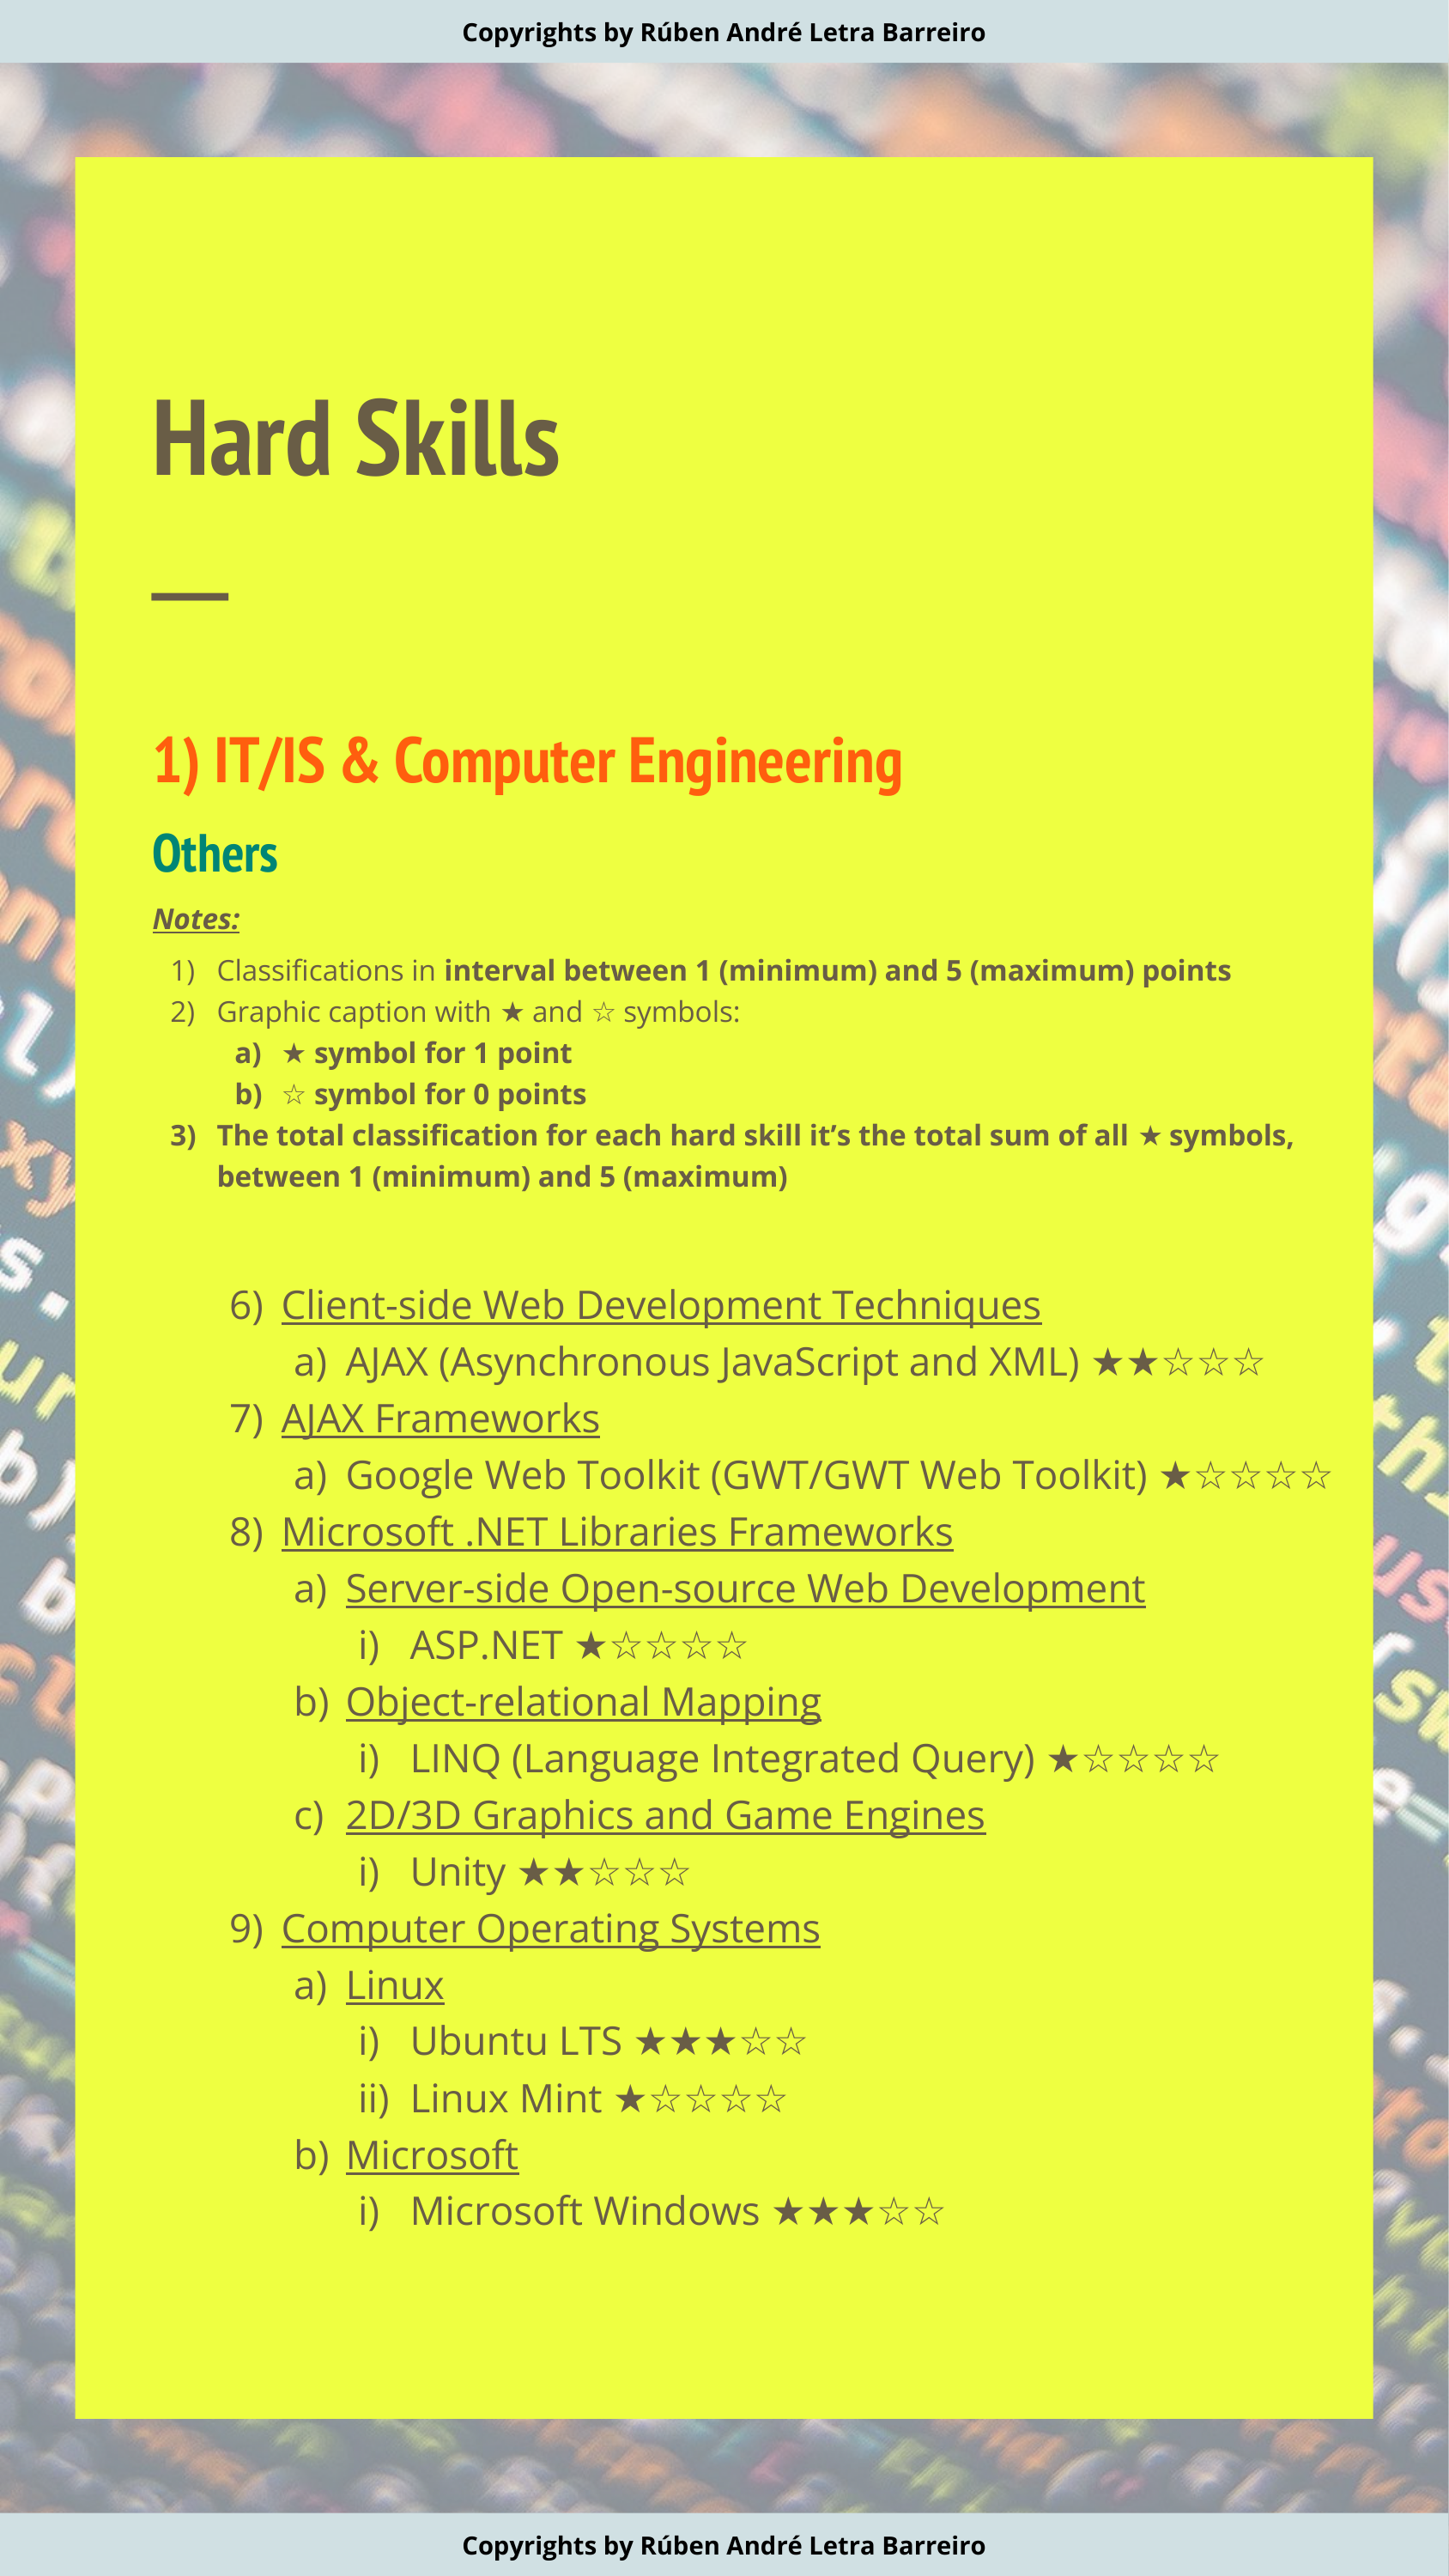

Copyrights by Rúben André Letra Barreiro
Hard Skills
─
1) IT/IS & Computer Engineering
Others
Notes:
Classifications in interval between 1 (minimum) and 5 (maximum) points
Graphic caption with ★ and ☆ symbols:
★ symbol for 1 point
☆ symbol for 0 points
The total classification for each hard skill it’s the total sum of all ★ symbols, between 1 (minimum) and 5 (maximum)

Client-side Web Development Techniques
AJAX (Asynchronous JavaScript and XML) ★★☆☆☆
AJAX Frameworks
Google Web Toolkit (GWT/GWT Web Toolkit) ★☆☆☆☆
Microsoft .NET Libraries Frameworks
Server-side Open-source Web Development
ASP.NET ★☆☆☆☆
Object-relational Mapping
LINQ (Language Integrated Query) ★☆☆☆☆
2D/3D Graphics and Game Engines
Unity ★★☆☆☆
Computer Operating Systems
Linux
Ubuntu LTS ★★★☆☆
Linux Mint ★☆☆☆☆
Microsoft
Microsoft Windows ★★★☆☆
Copyrights by Rúben André Letra Barreiro